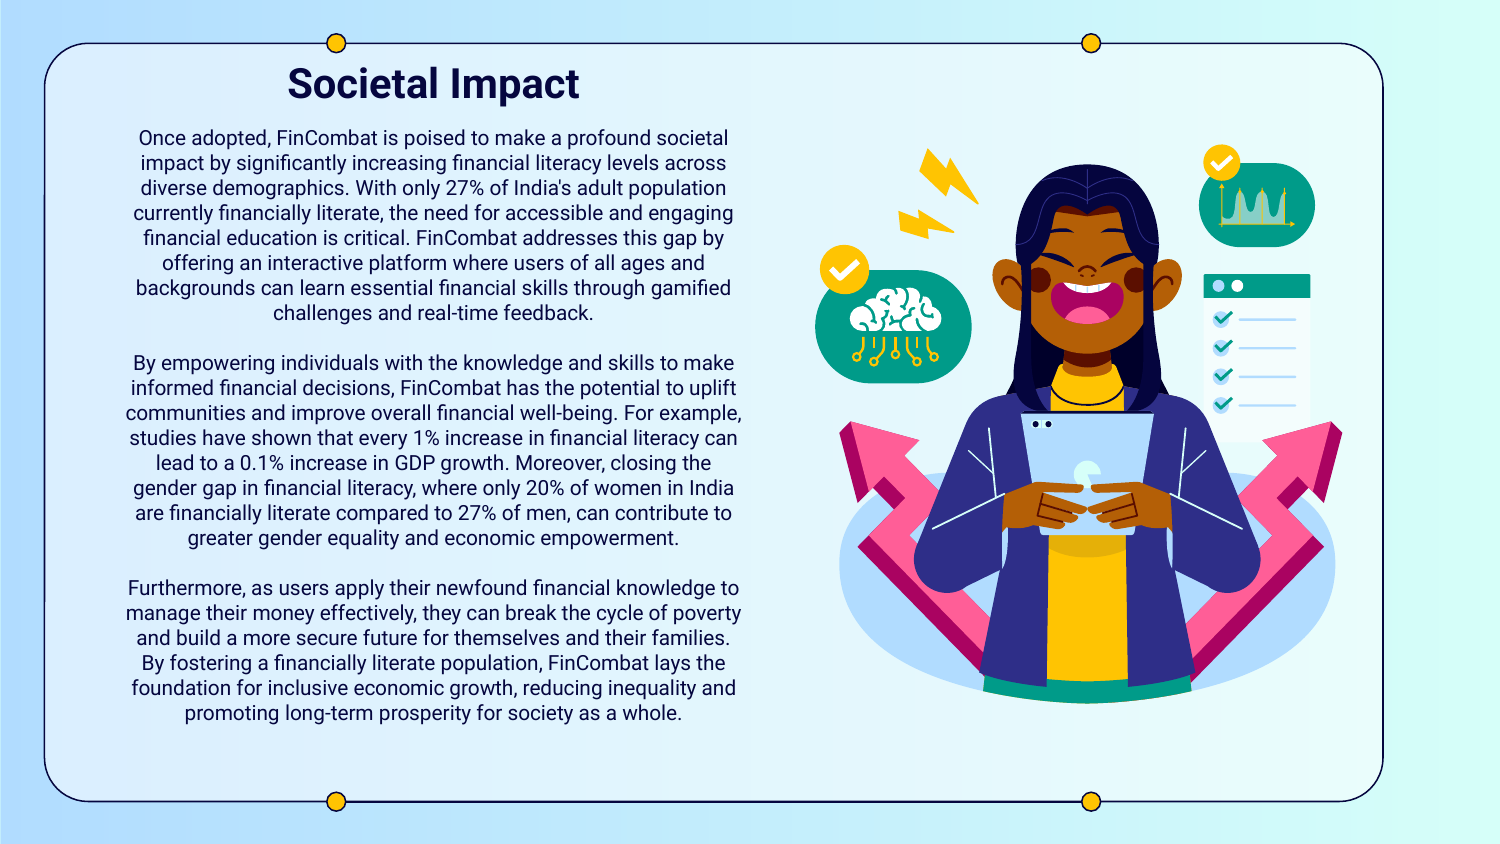

Societal Impact
Once adopted, FinCombat is poised to make a profound societal impact by significantly increasing financial literacy levels across diverse demographics. With only 27% of India's adult population currently financially literate, the need for accessible and engaging financial education is critical. FinCombat addresses this gap by offering an interactive platform where users of all ages and backgrounds can learn essential financial skills through gamified challenges and real-time feedback.

By empowering individuals with the knowledge and skills to make informed financial decisions, FinCombat has the potential to uplift communities and improve overall financial well-being. For example, studies have shown that every 1% increase in financial literacy can lead to a 0.1% increase in GDP growth. Moreover, closing the gender gap in financial literacy, where only 20% of women in India are financially literate compared to 27% of men, can contribute to greater gender equality and economic empowerment.

Furthermore, as users apply their newfound financial knowledge to manage their money effectively, they can break the cycle of poverty and build a more secure future for themselves and their families. By fostering a financially literate population, FinCombat lays the foundation for inclusive economic growth, reducing inequality and promoting long-term prosperity for society as a whole.